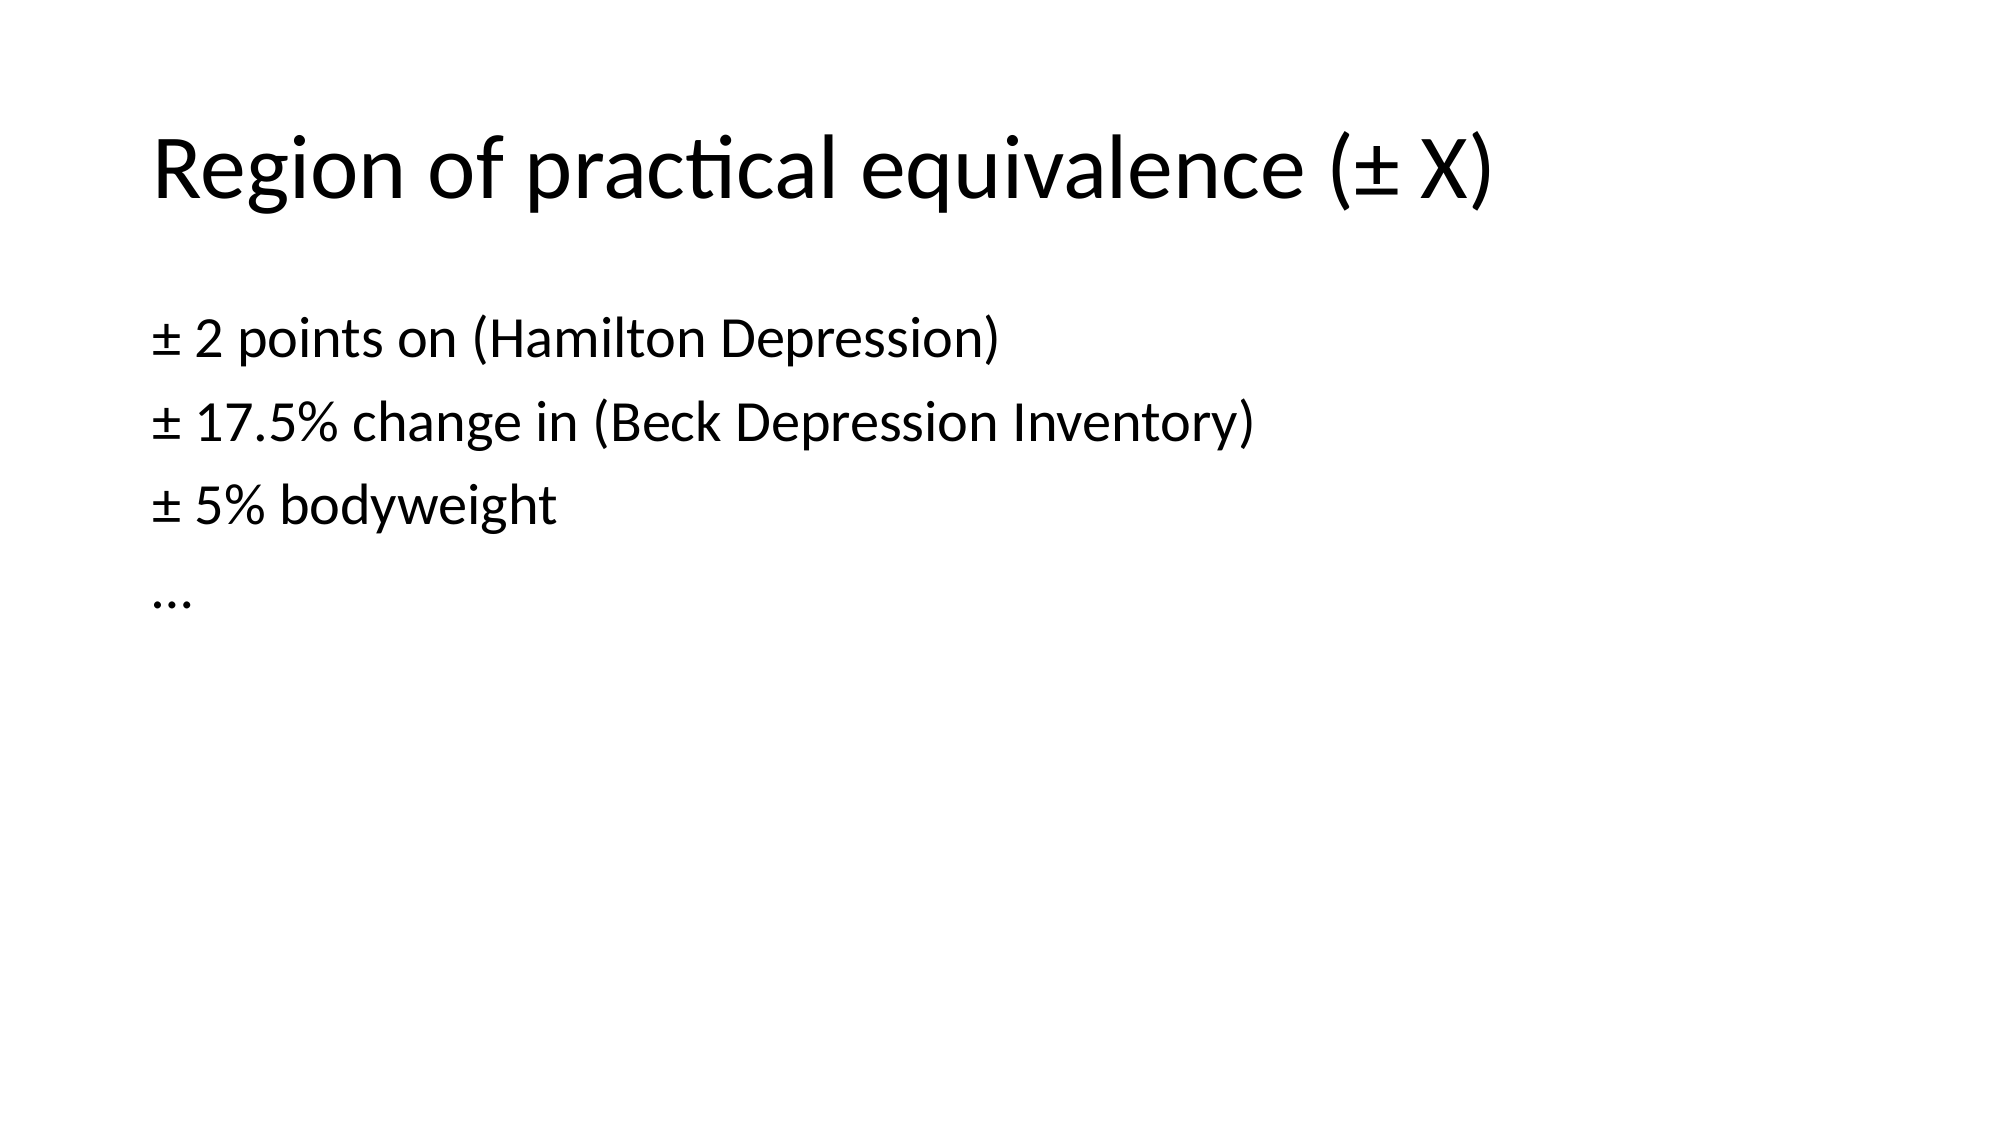

# Region of practical equivalence (± X)
± 2 points on (Hamilton Depression)
± 17.5% change in (Beck Depression Inventory)
± 5% bodyweight
…